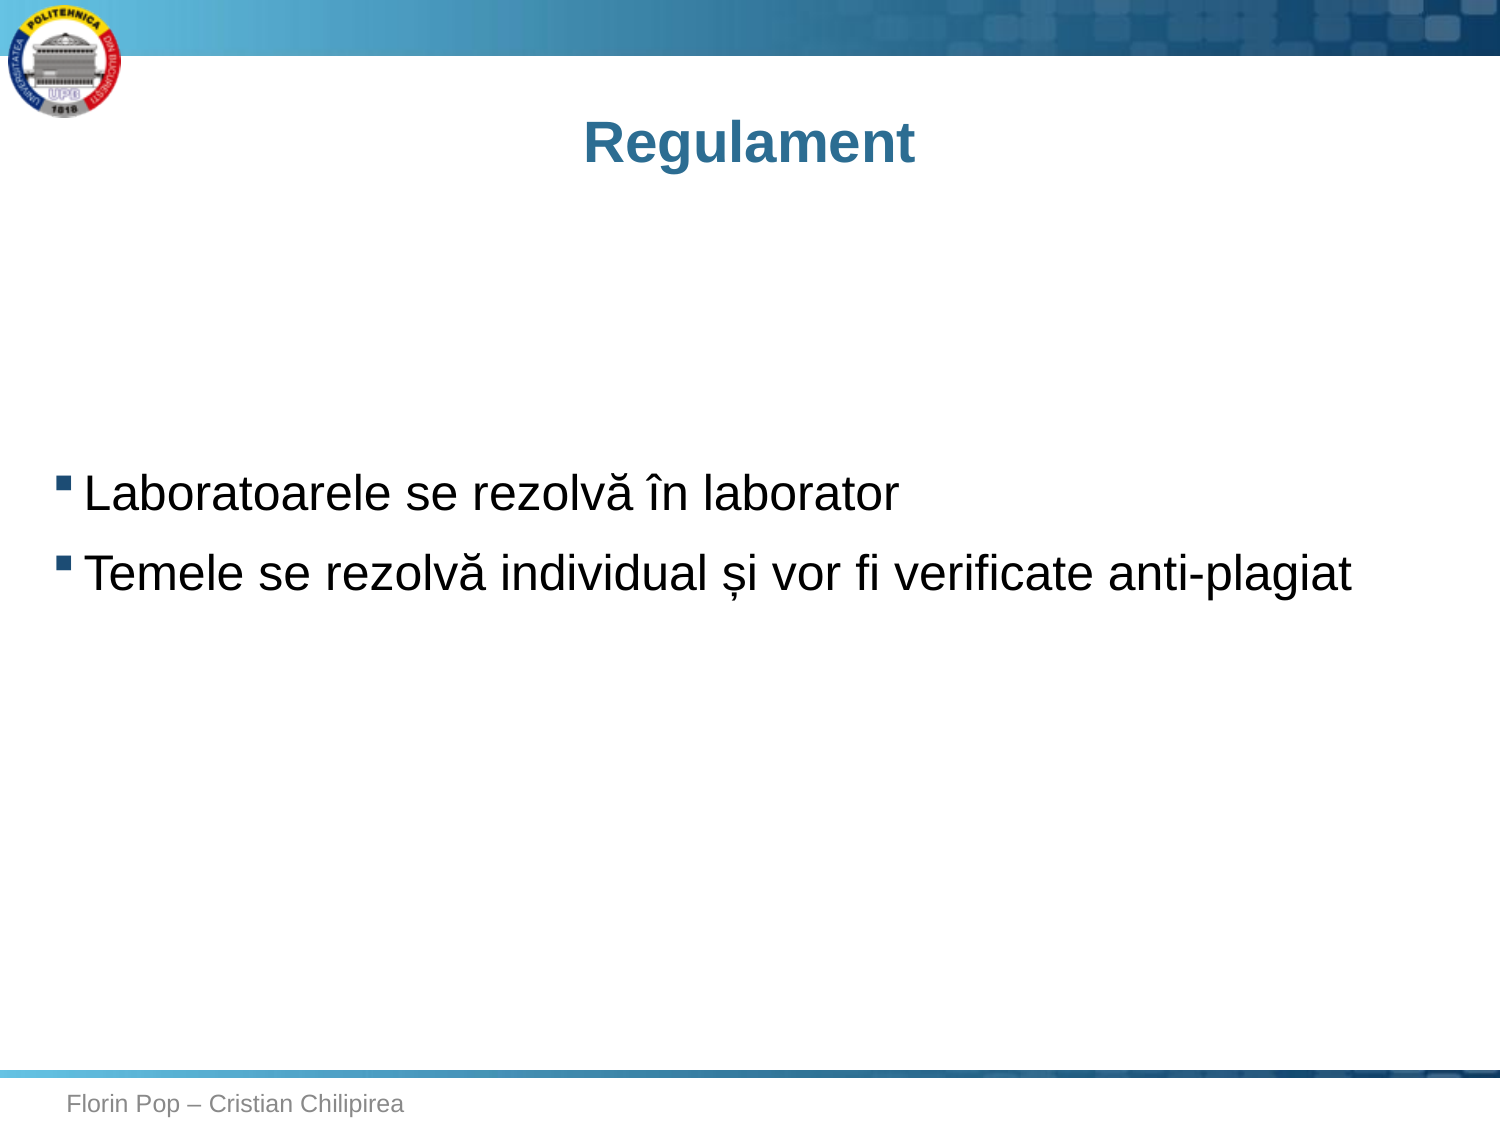

# Regulament
Laboratoarele se rezolvă în laborator
Temele se rezolvă individual și vor fi verificate anti-plagiat

Florin Pop – Cristian Chilipirea